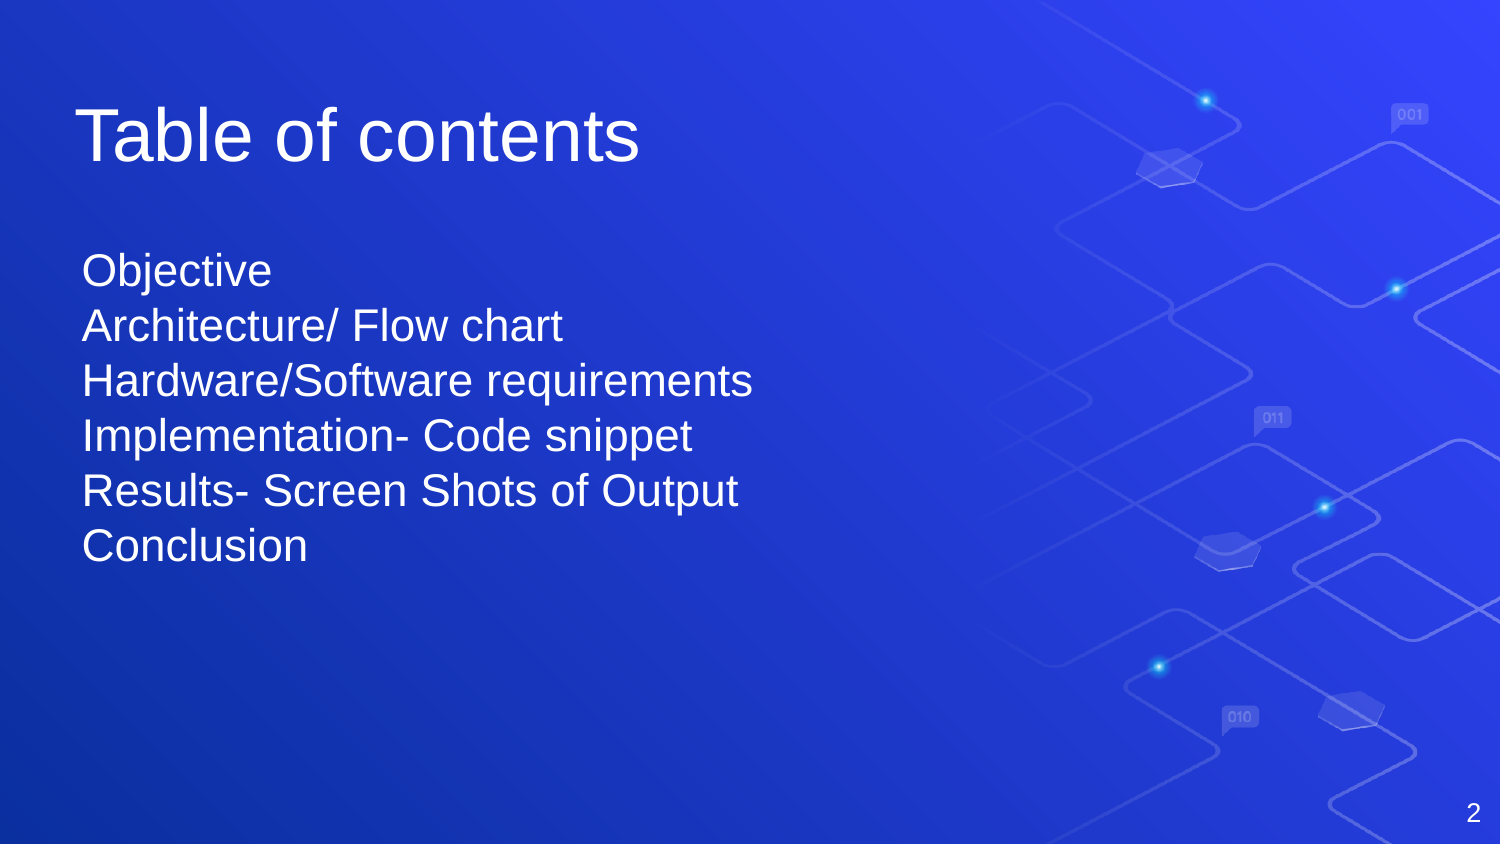

Table of contents
Objective
Architecture/ Flow chart
Hardware/Software requirements
Implementation- Code snippet
Results- Screen Shots of Output
Conclusion
2